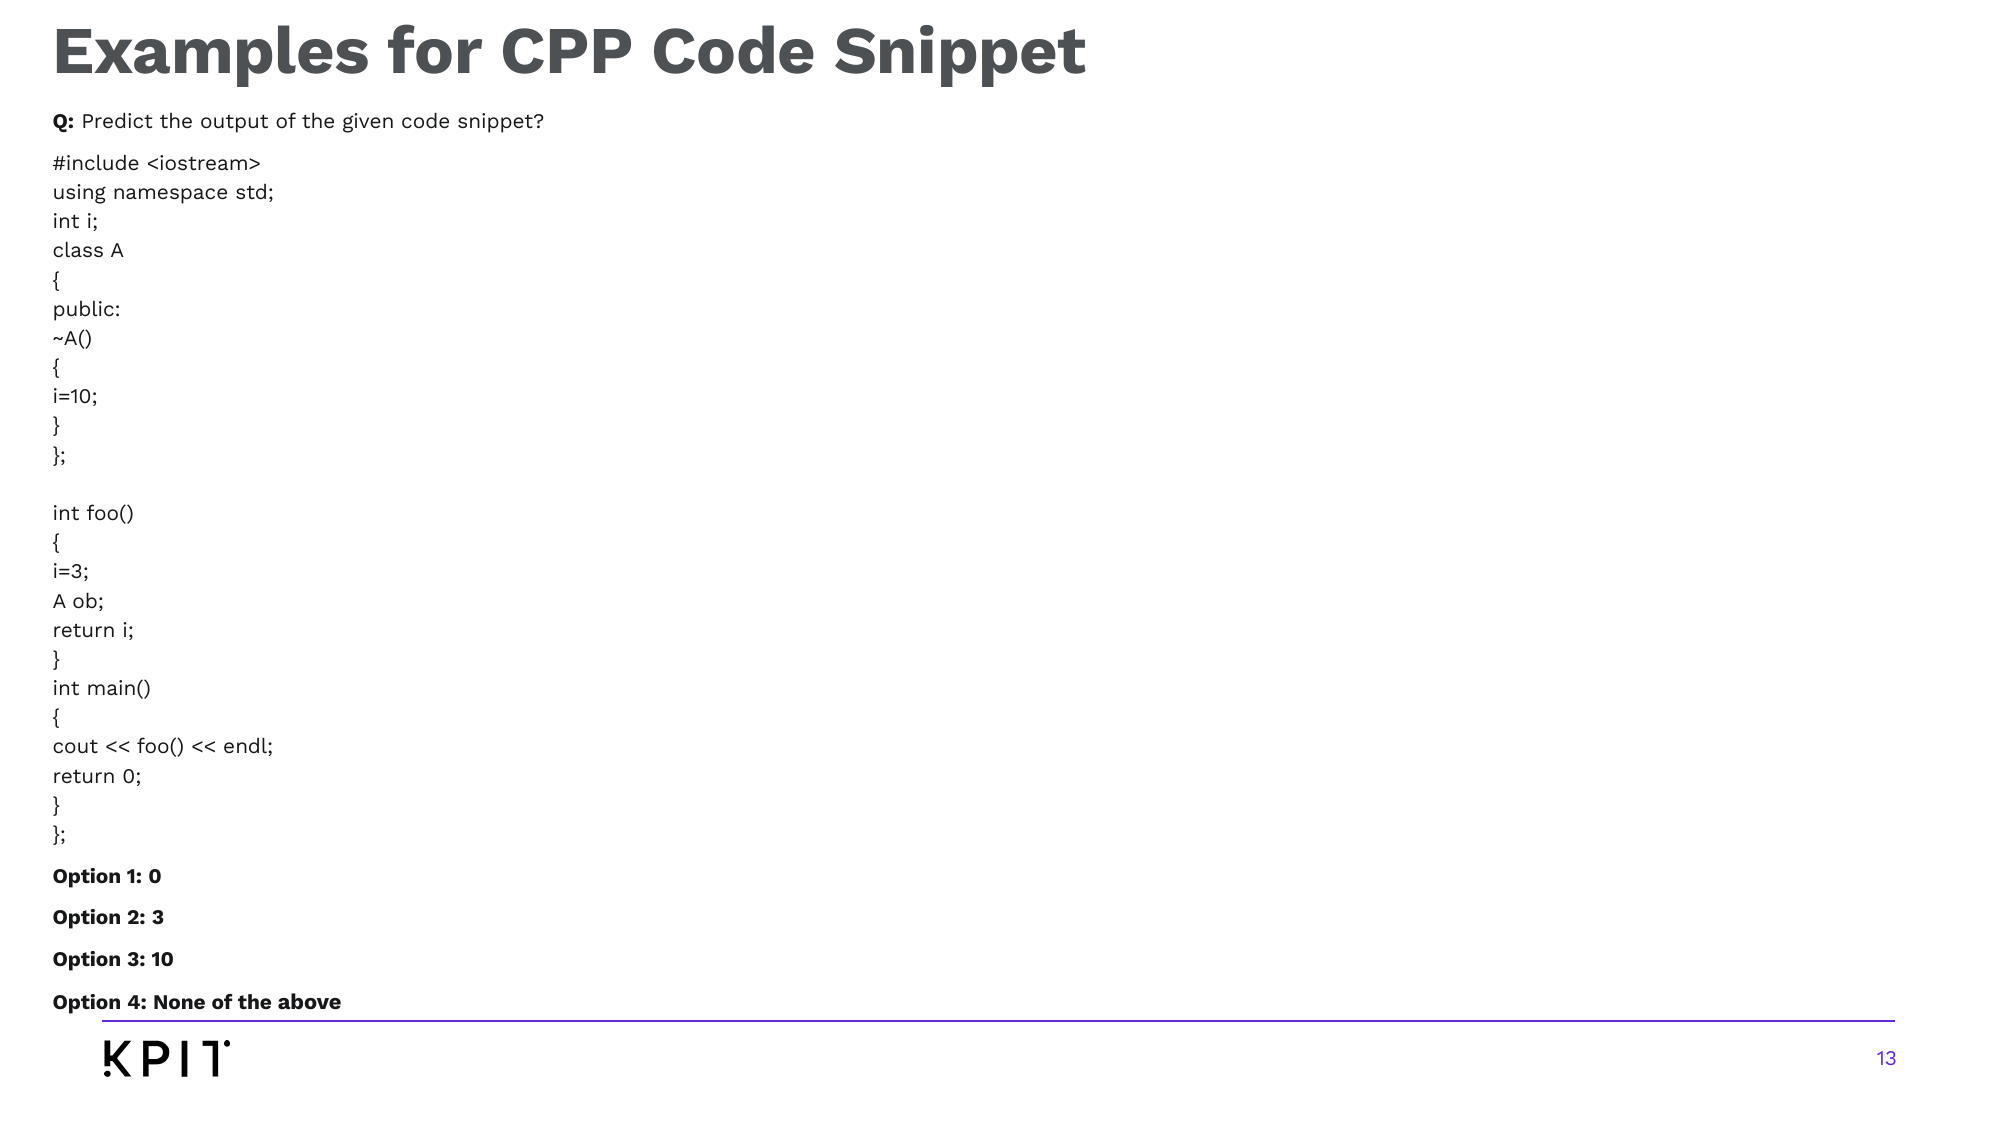

# Examples for CPP Code Snippet
Q: Predict the output of the given code snippet?
#include <iostream>
using namespace std;
int i;
class A
{
public:
~A()
{
i=10;
}
};
int foo()
{
i=3;
A ob;
return i;
}
int main()
{
cout << foo() << endl;
return 0;
}
};
Option 1: 0
Option 2: 3
Option 3: 10
Option 4: None of the above

13